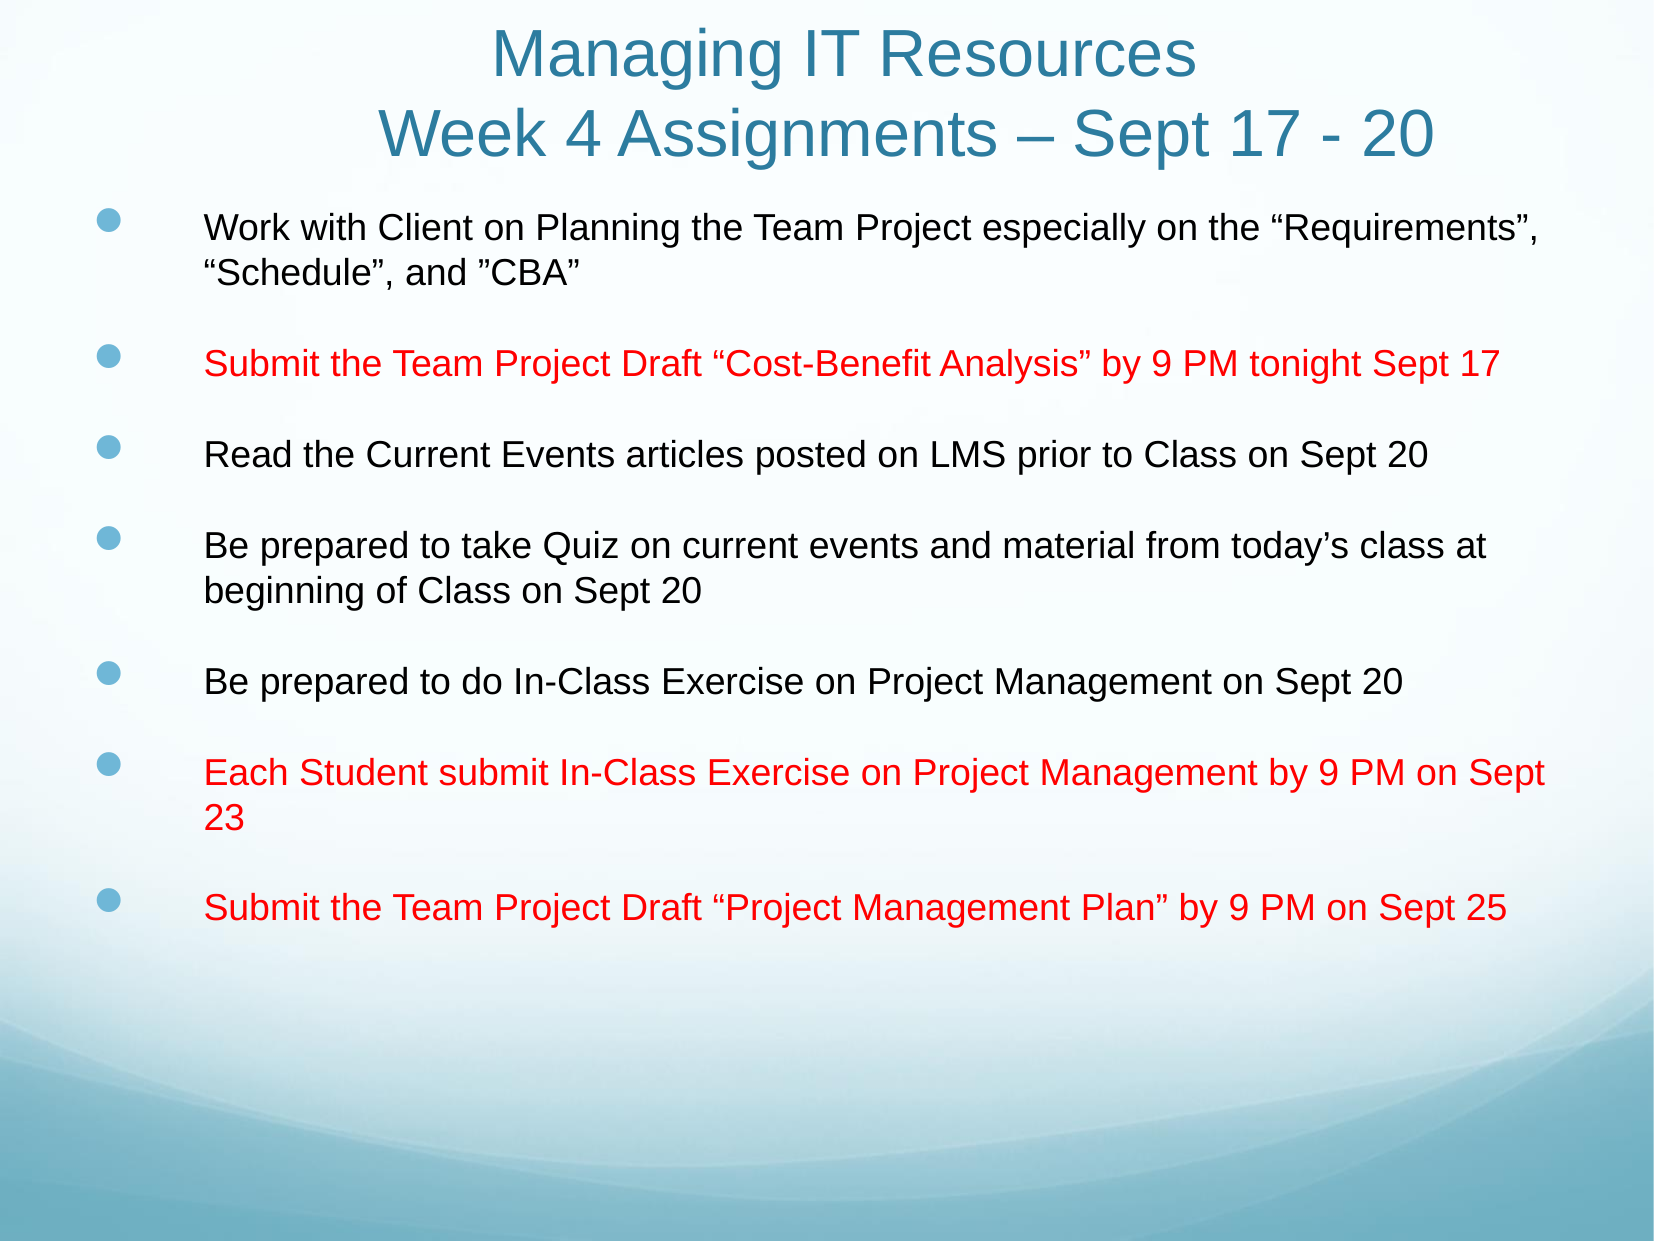

# Managing IT Resources Week 4 Assignments – Sept 17 - 20
Work with Client on Planning the Team Project especially on the “Requirements”, “Schedule”, and ”CBA”
Submit the Team Project Draft “Cost-Benefit Analysis” by 9 PM tonight Sept 17
Read the Current Events articles posted on LMS prior to Class on Sept 20
Be prepared to take Quiz on current events and material from today’s class at beginning of Class on Sept 20
Be prepared to do In-Class Exercise on Project Management on Sept 20
Each Student submit In-Class Exercise on Project Management by 9 PM on Sept 23
Submit the Team Project Draft “Project Management Plan” by 9 PM on Sept 25